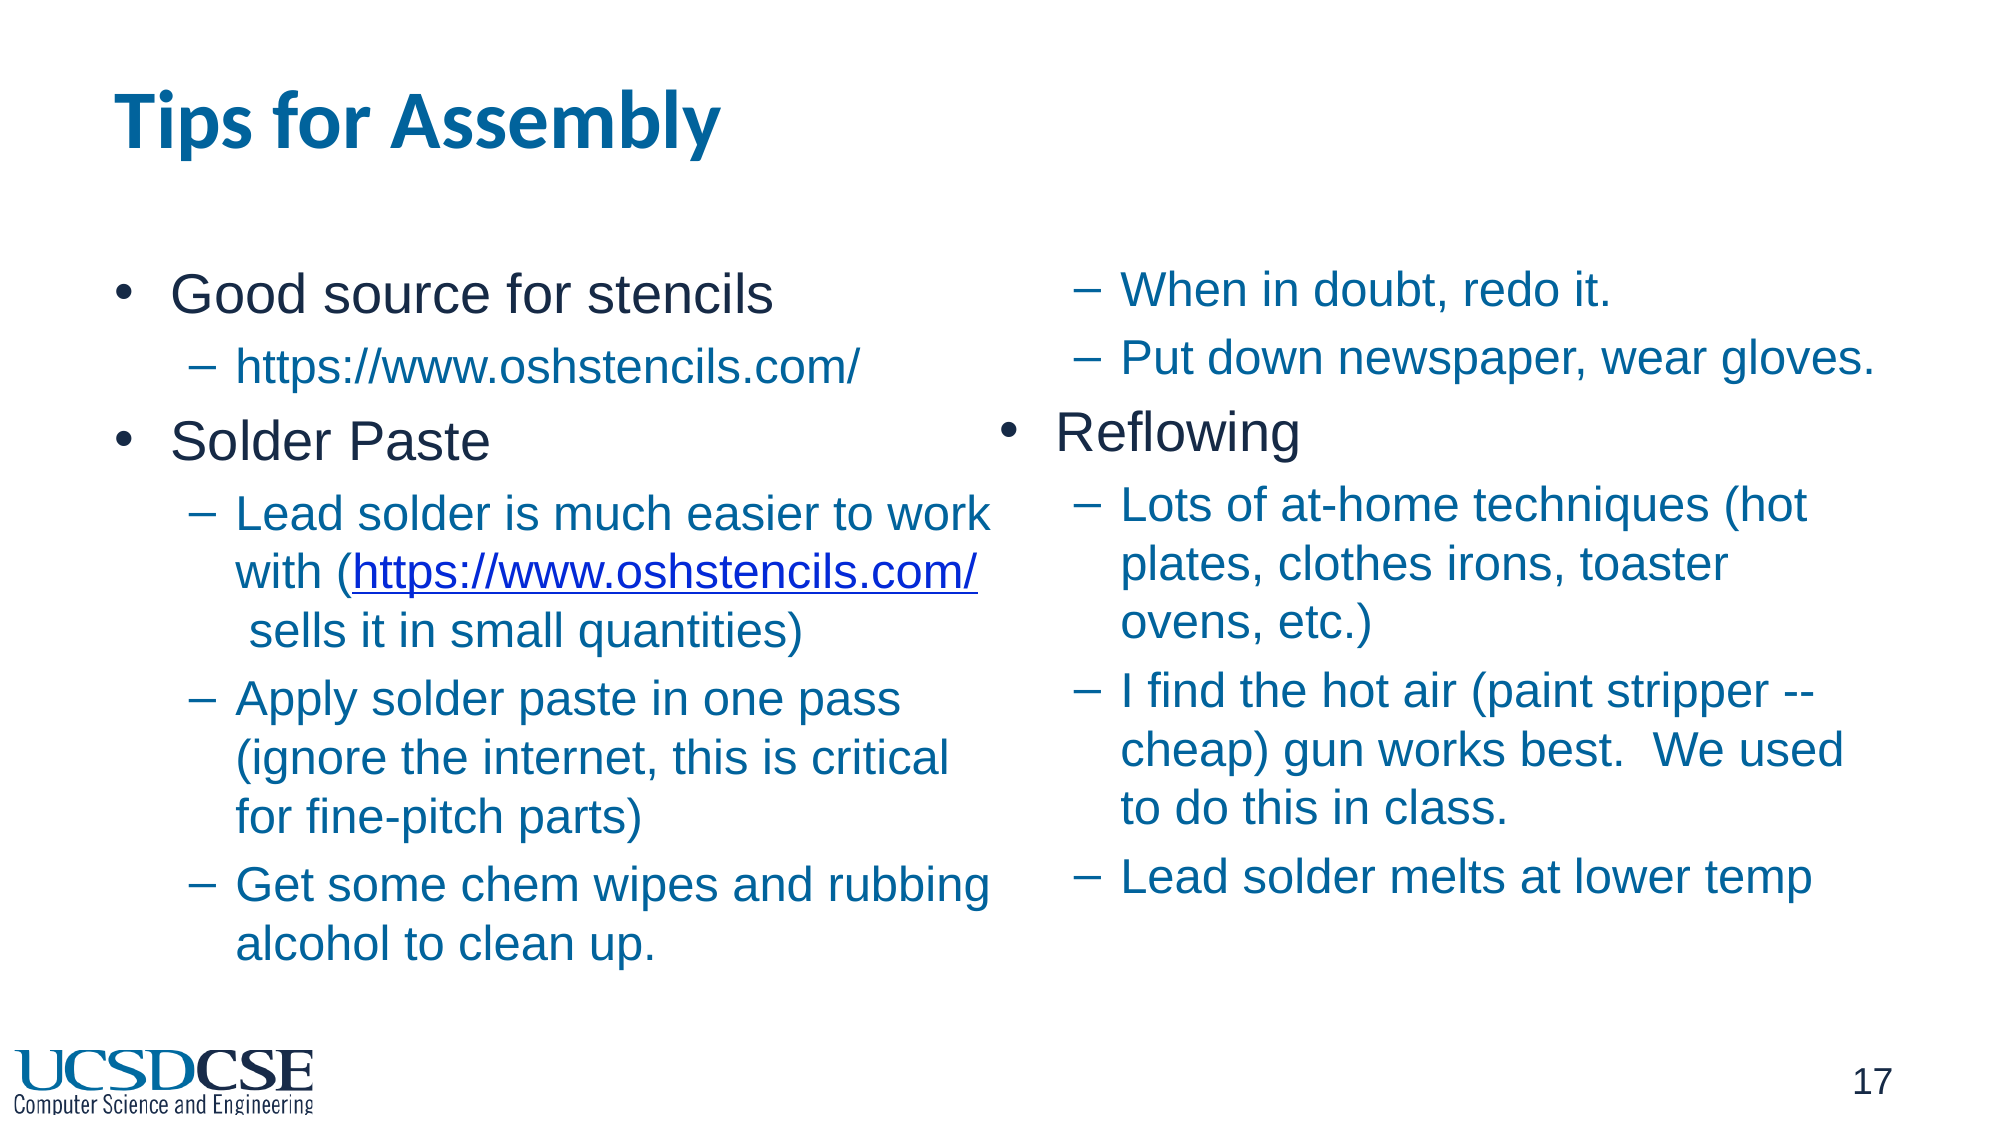

# Tips for Assembly
Good source for stencils
https://www.oshstencils.com/
Solder Paste
Lead solder is much easier to work with (https://www.oshstencils.com/ sells it in small quantities)
Apply solder paste in one pass (ignore the internet, this is critical for fine-pitch parts)
Get some chem wipes and rubbing alcohol to clean up.
When in doubt, redo it.
Put down newspaper, wear gloves.
Reflowing
Lots of at-home techniques (hot plates, clothes irons, toaster ovens, etc.)
I find the hot air (paint stripper -- cheap) gun works best.  We used to do this in class.
Lead solder melts at lower temp